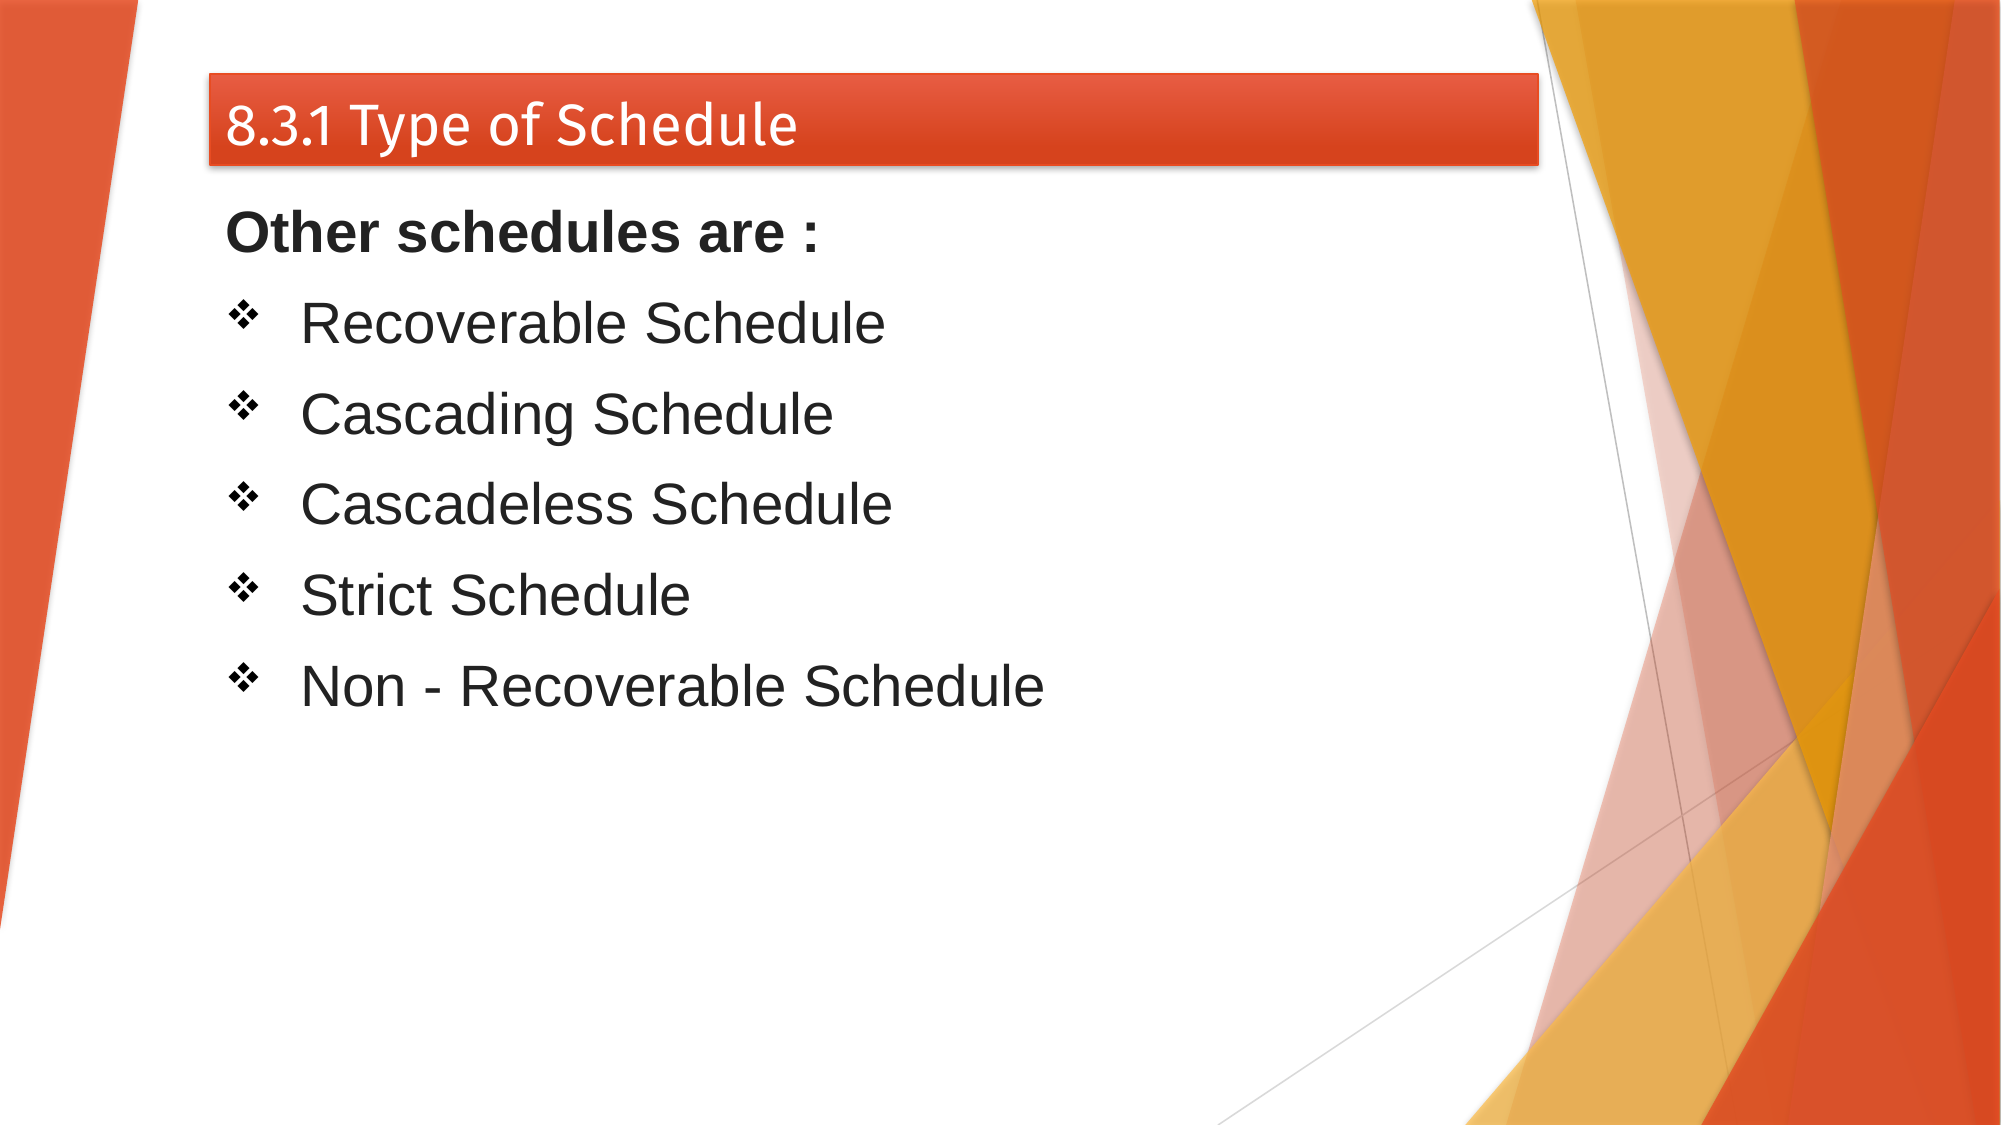

# 8.3.1 Type of Schedule
Other schedules are :
Recoverable Schedule
Cascading Schedule
Cascadeless Schedule
Strict Schedule
Non - Recoverable Schedule